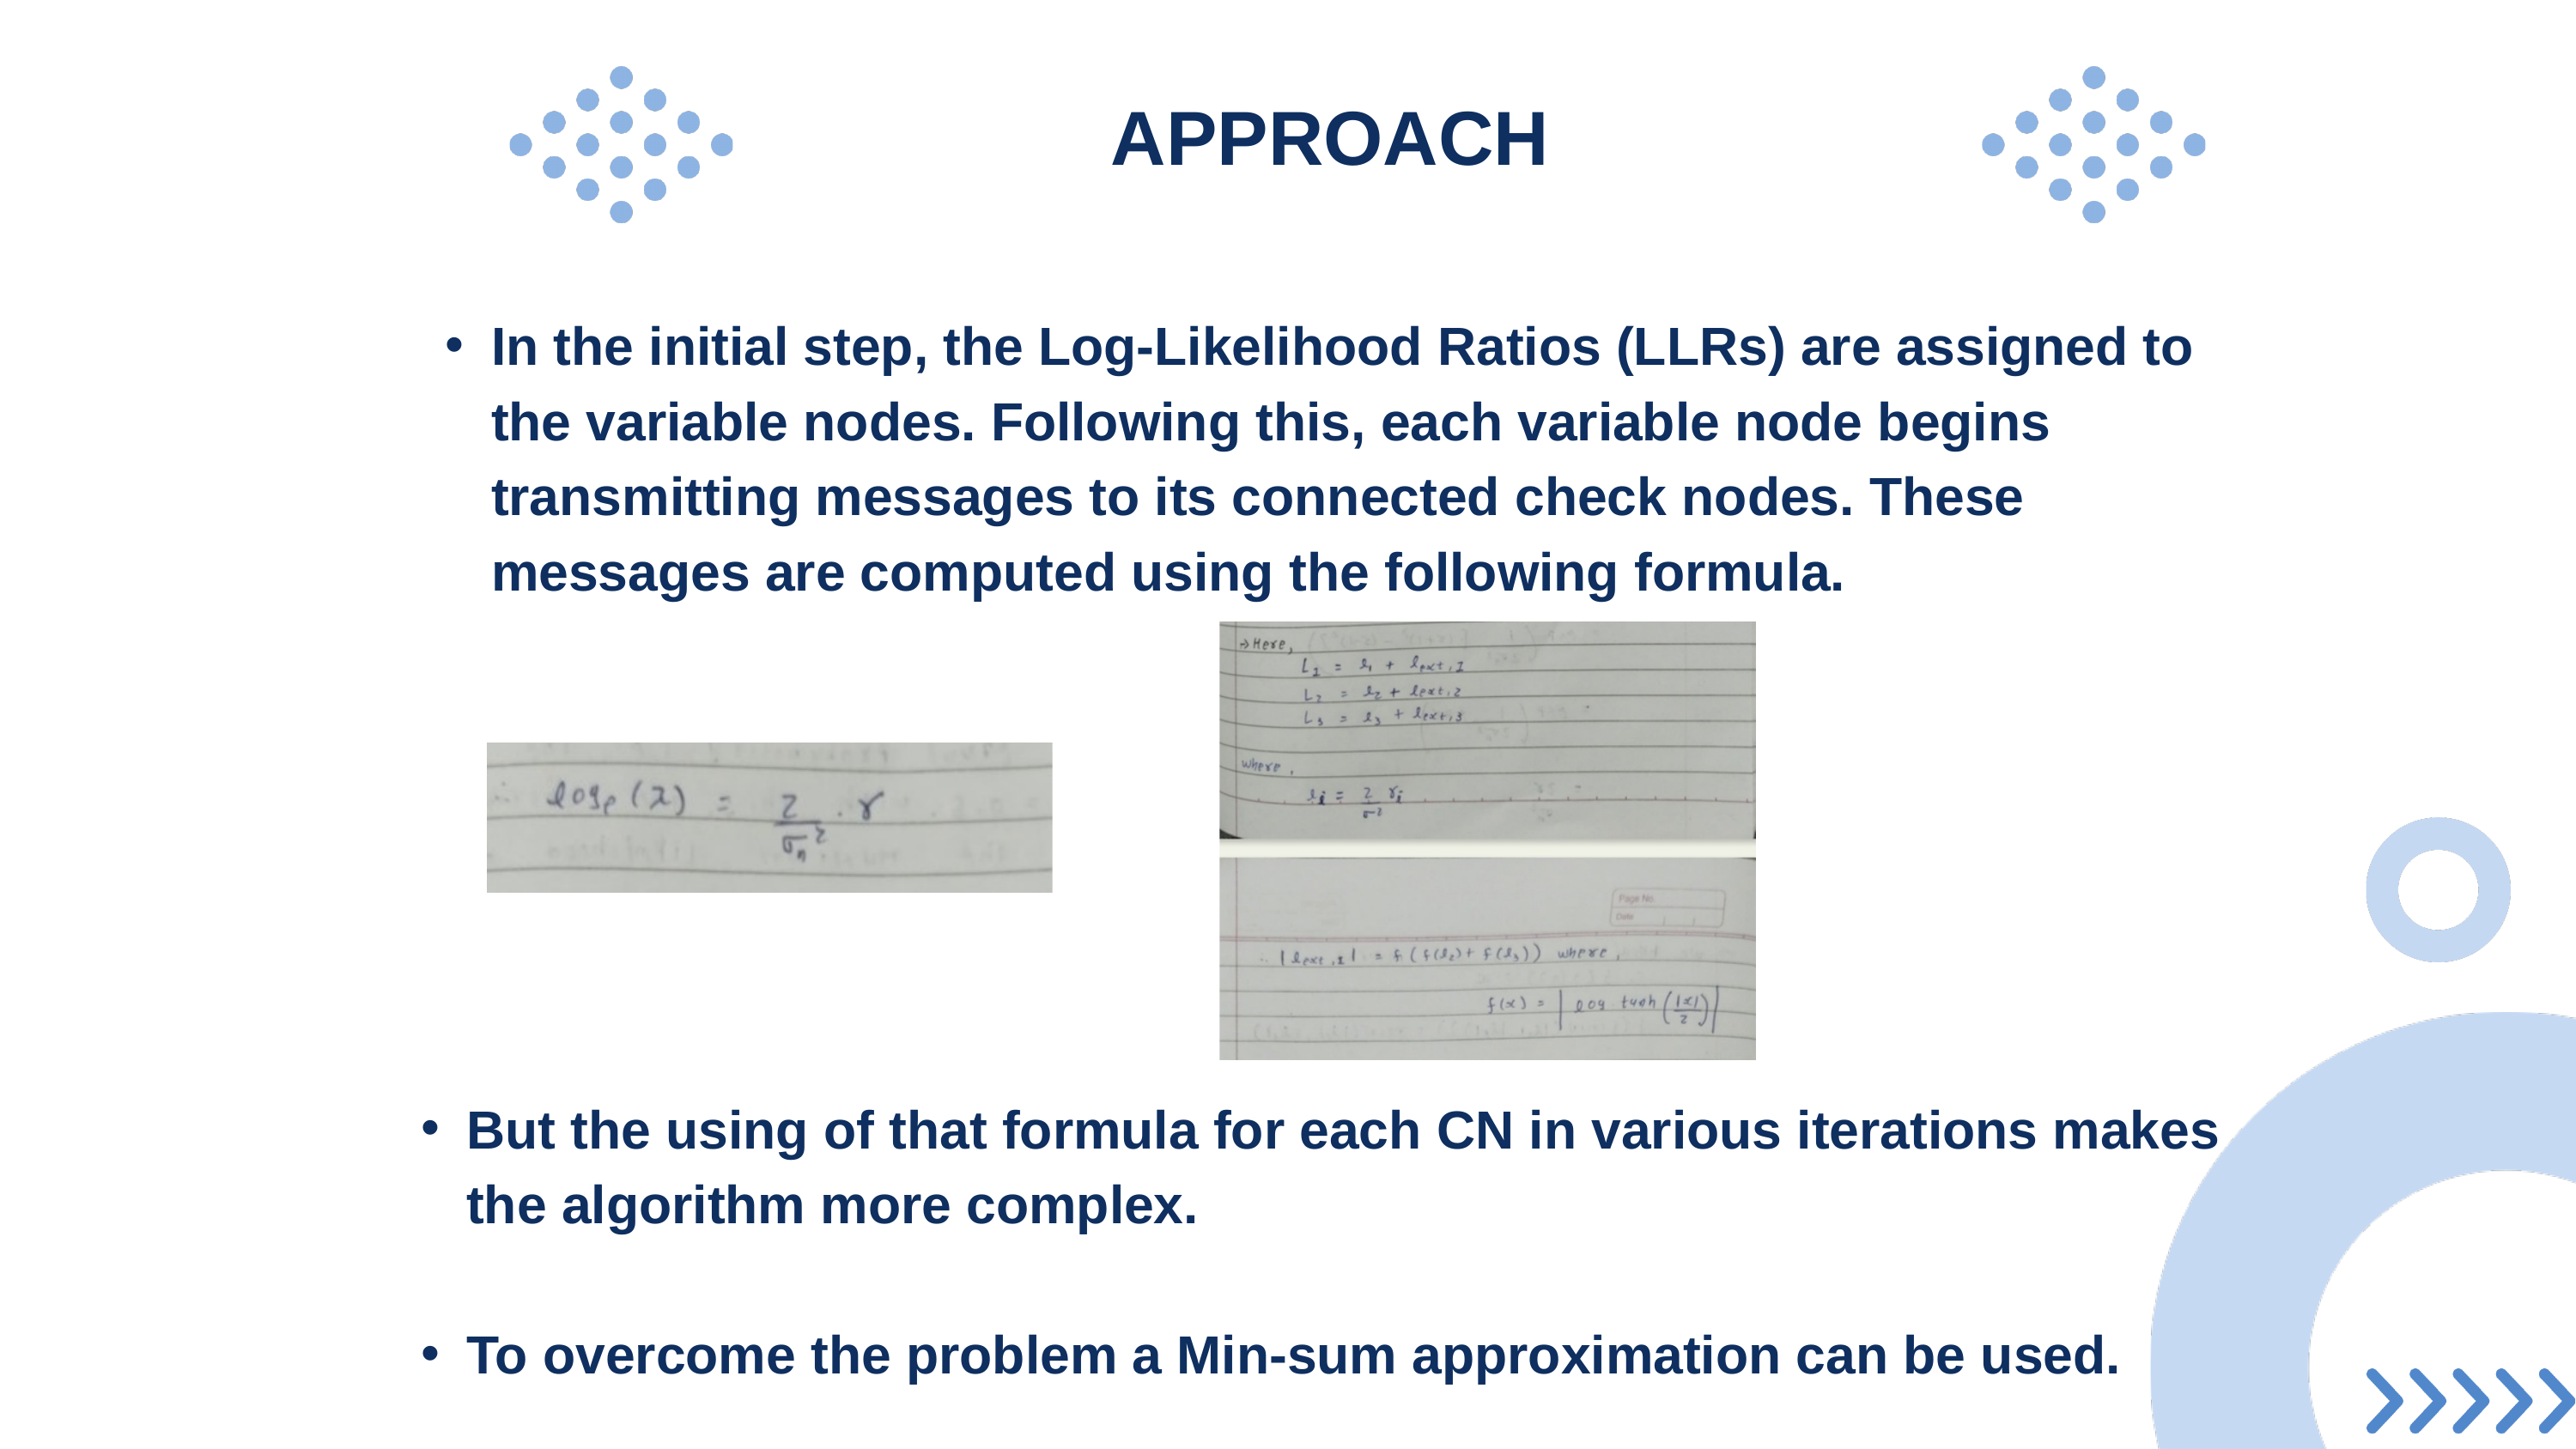

APPROACH
In the initial step, the Log-Likelihood Ratios (LLRs) are assigned to the variable nodes. Following this, each variable node begins transmitting messages to its connected check nodes. These messages are computed using the following formula.

But the using of that formula for each CN in various iterations makes the algorithm more complex.

To overcome the problem a Min-sum approximation can be used.